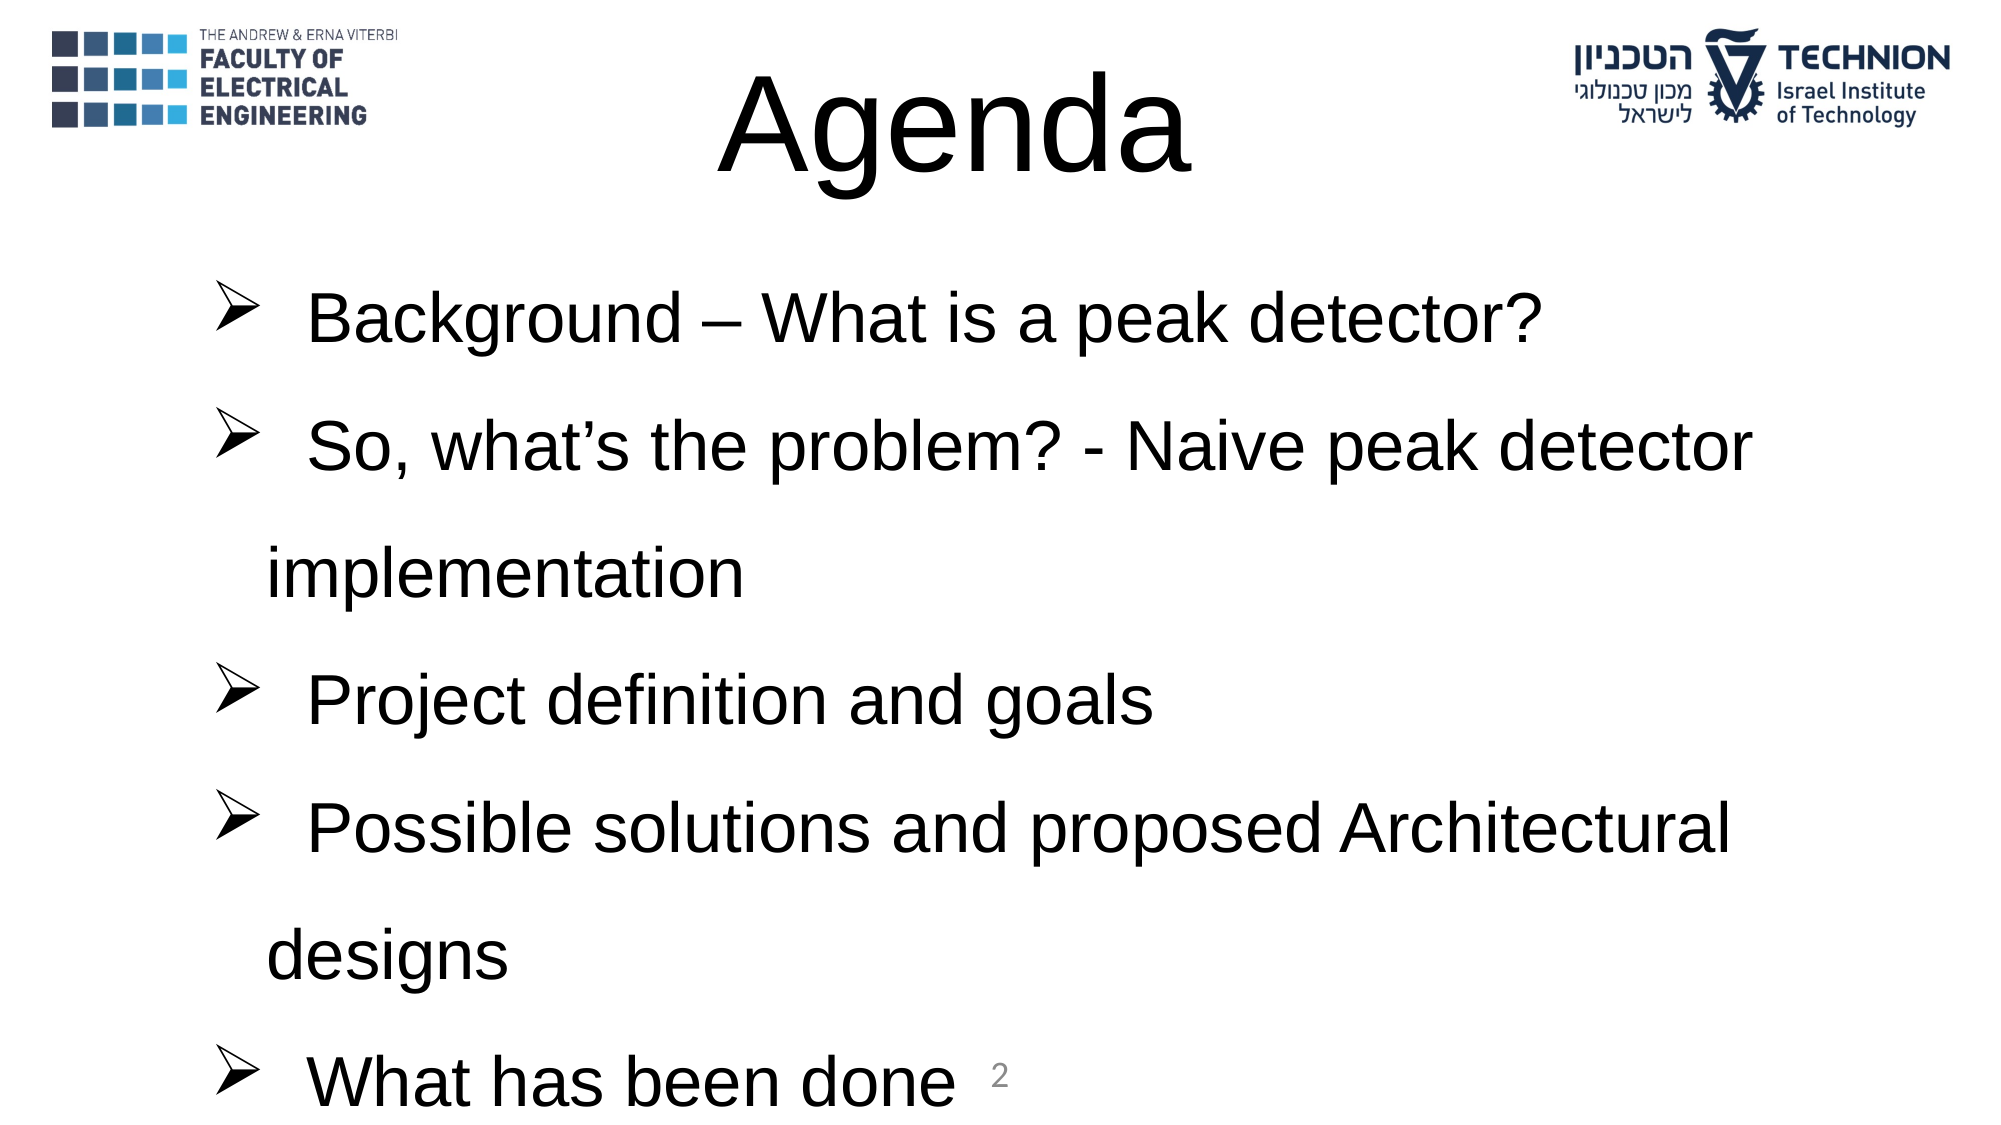

Agenda
  Background – What is a peak detector?
  So, what’s the problem? - Naive peak detector implementation
  Project definition and goals
  Possible solutions and proposed Architectural designs
  What has been done
  Summary
2